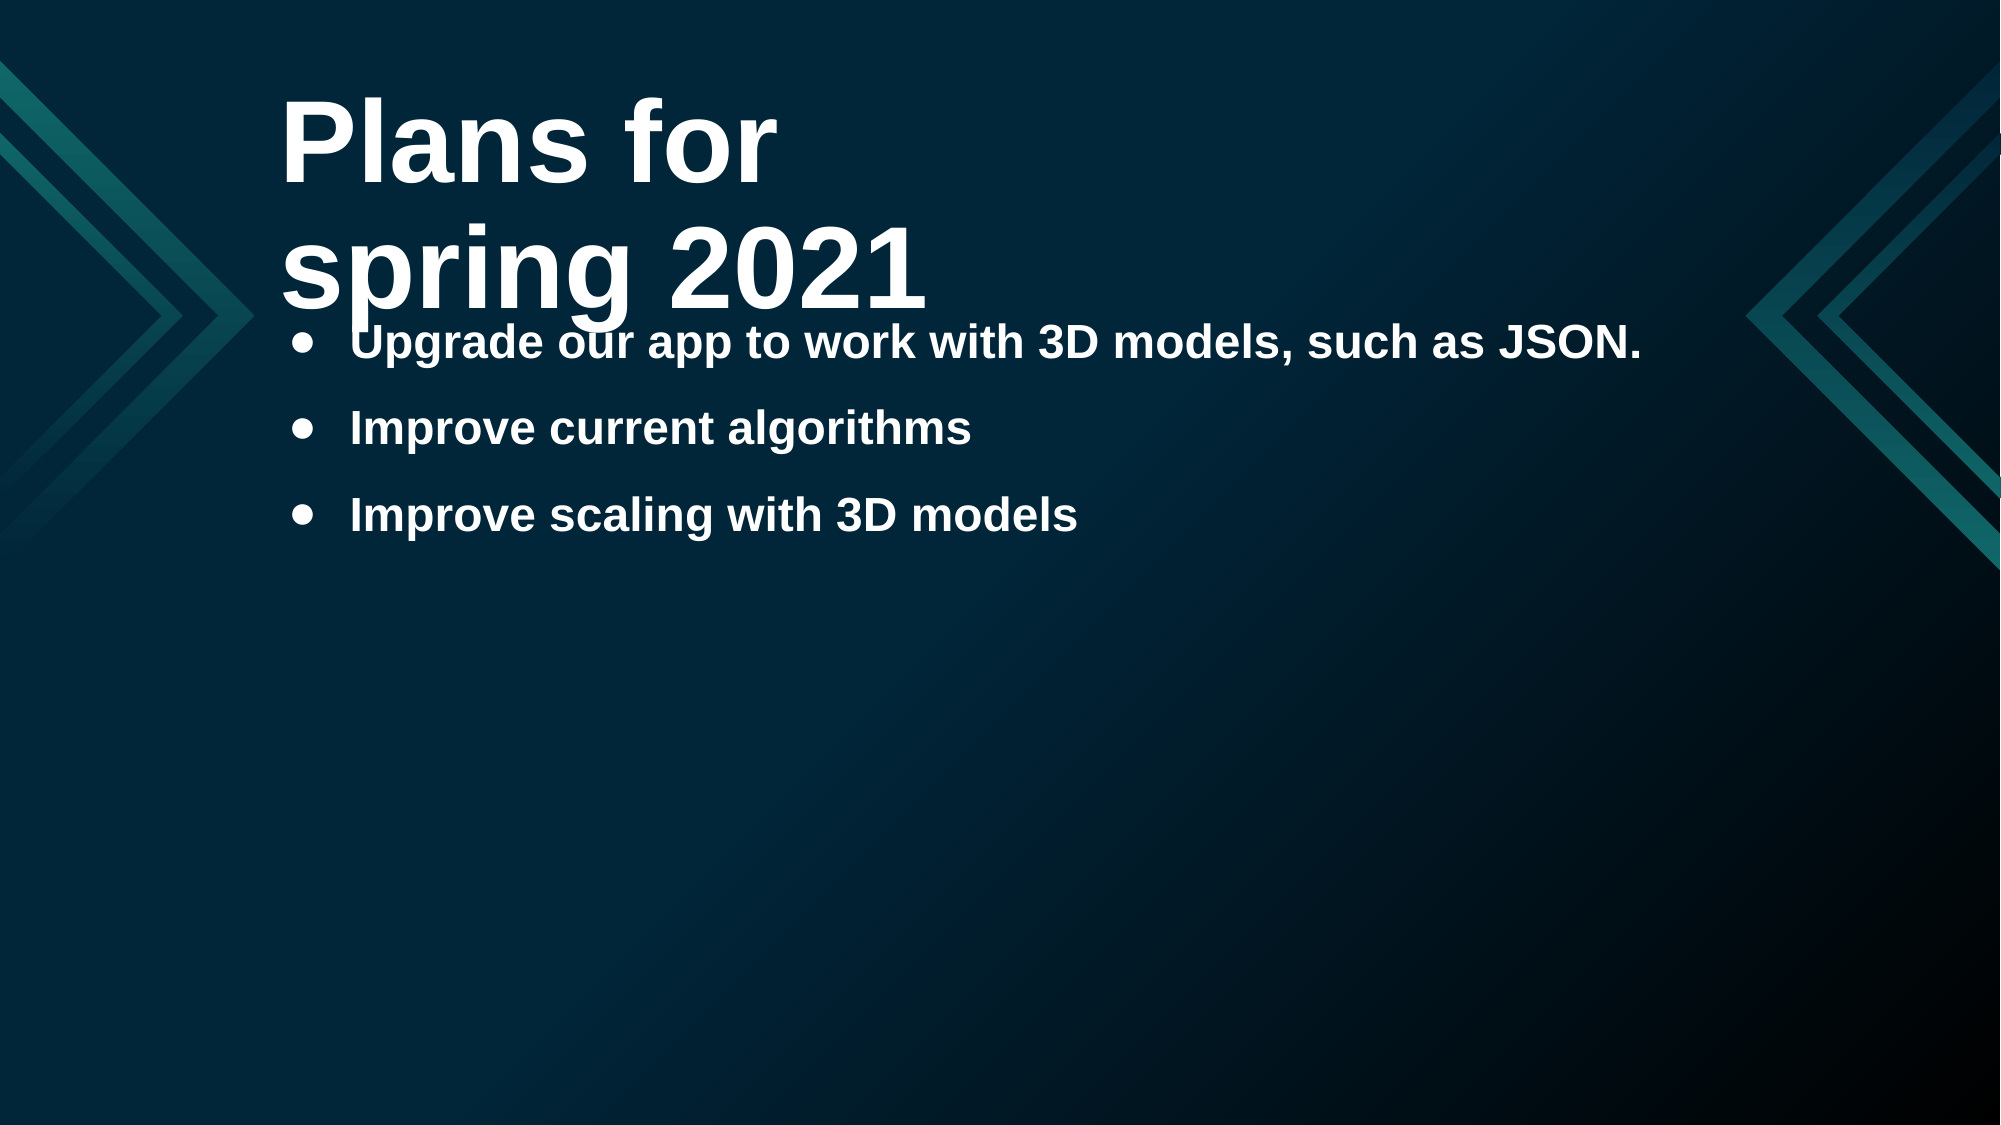

# Plans for spring 2021

Upgrade our app to work with 3D models, such as JSON.
Improve current algorithms
Improve scaling with 3D models